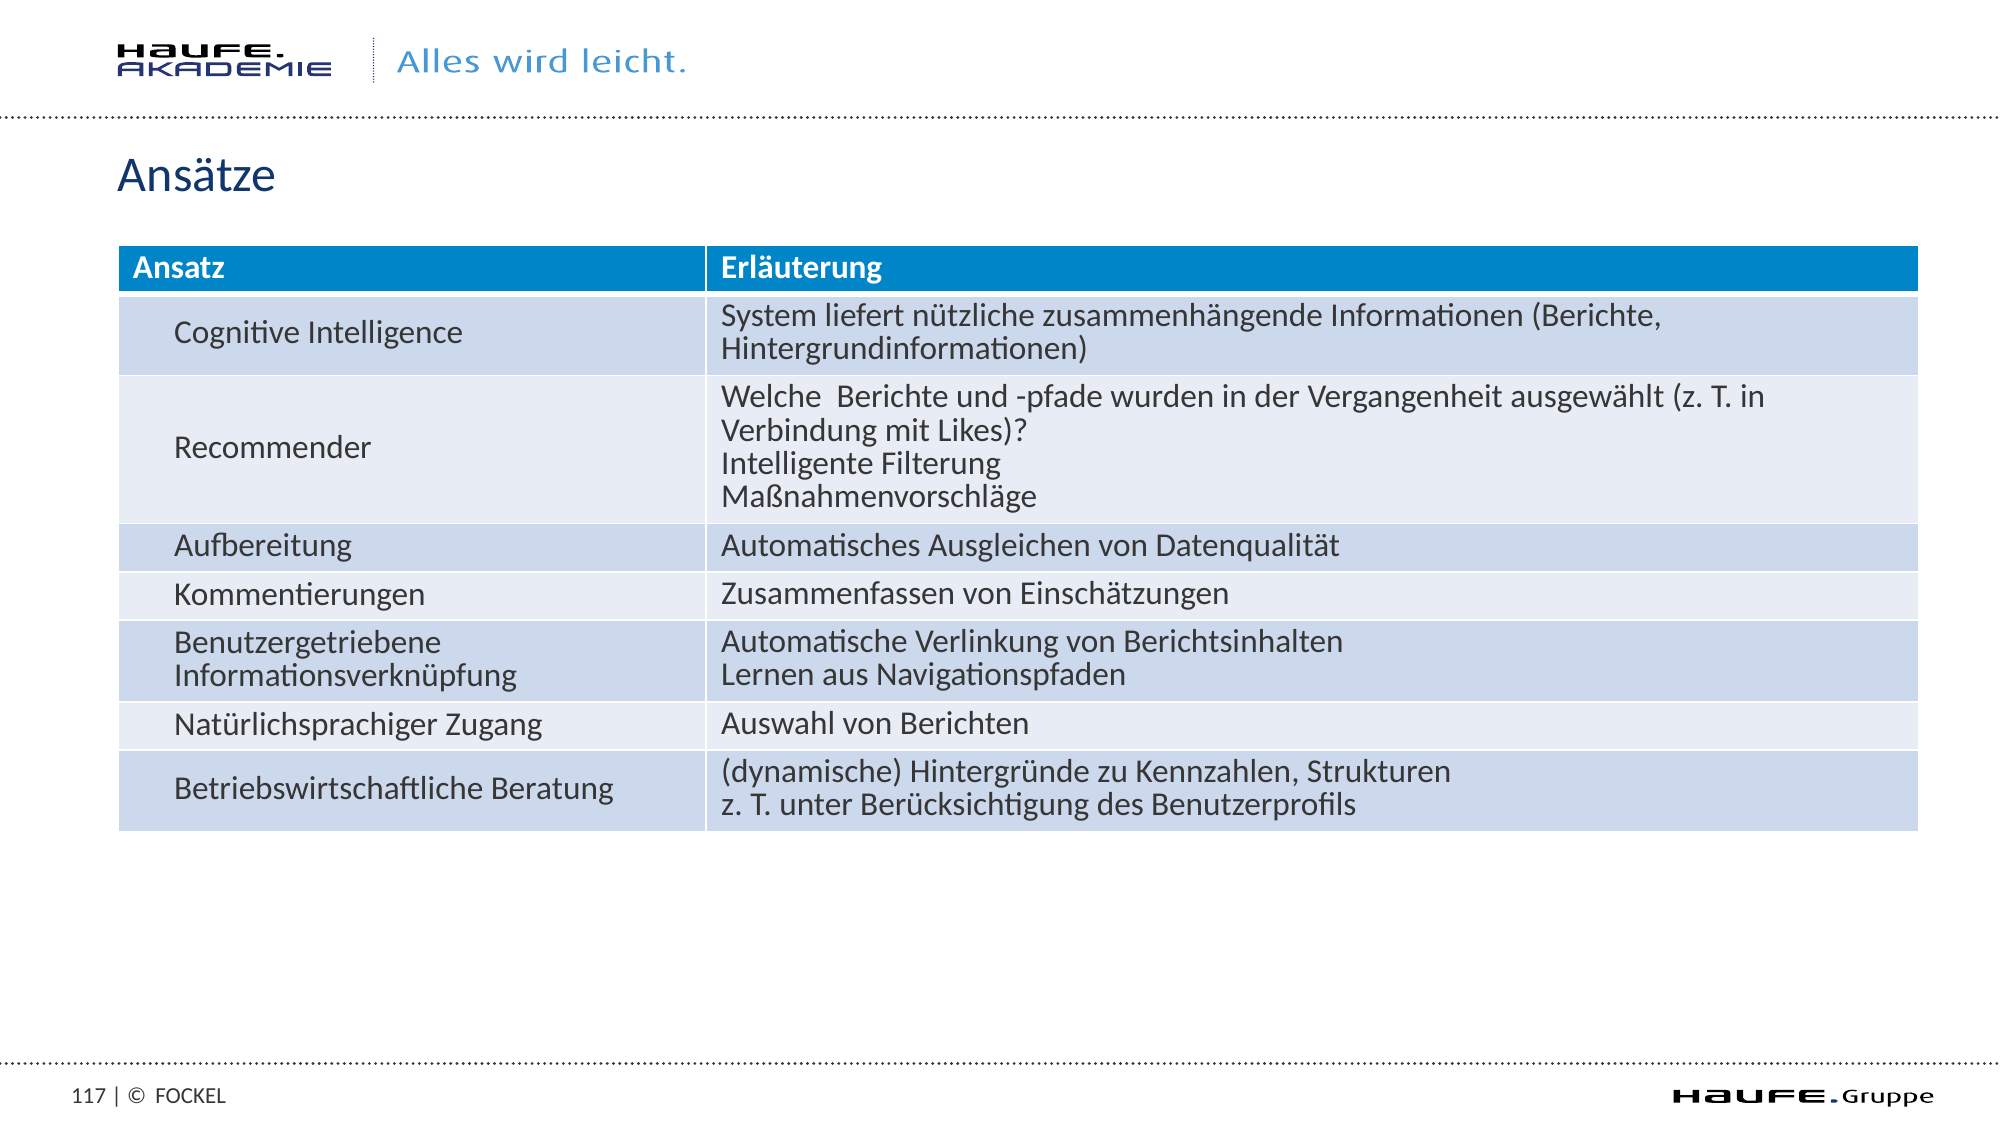

# Ansätze
| Ansatz | Erläuterung |
| --- | --- |
| Cognitive Intelligence | System liefert nützliche zusammenhängende Informationen (Berichte, Hintergrundinformationen) |
| Recommender | Welche Berichte und -pfade wurden in der Vergangenheit ausgewählt (z. T. in Verbindung mit Likes)? Intelligente Filterung Maßnahmenvorschläge |
| Aufbereitung | Automatisches Ausgleichen von Datenqualität |
| Kommentierungen | Zusammenfassen von Einschätzungen |
| Benutzergetriebene Informationsverknüpfung | Automatische Verlinkung von Berichtsinhalten Lernen aus Navigationspfaden |
| Natürlichsprachiger Zugang | Auswahl von Berichten |
| Betriebswirtschaftliche Beratung | (dynamische) Hintergründe zu Kennzahlen, Strukturen z. T. unter Berücksichtigung des Benutzerprofils |

117 | ©
Fockel